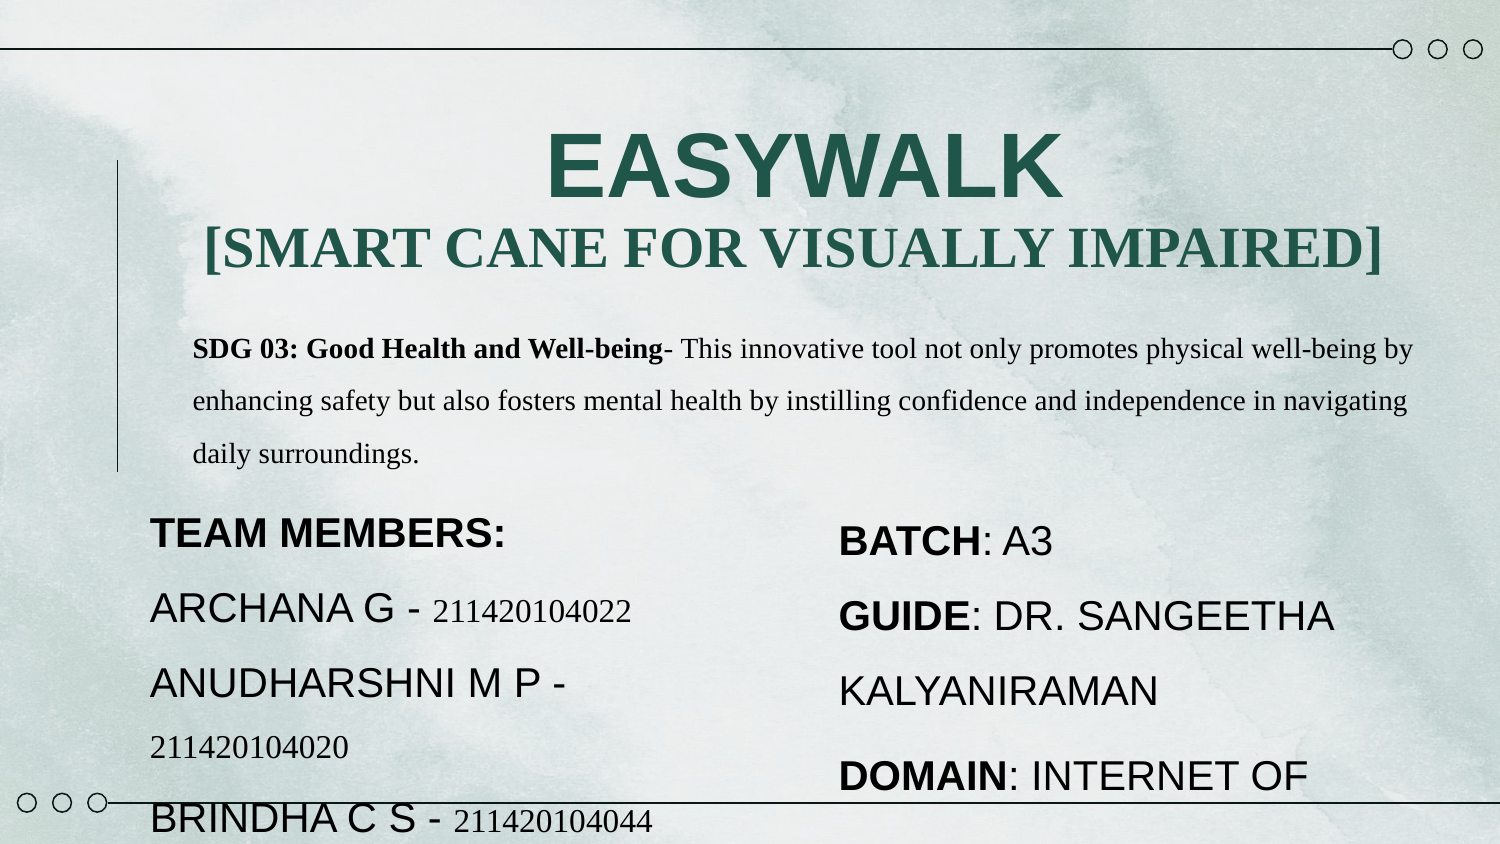

# EASYWALK [SMART CANE FOR VISUALLY IMPAIRED]
SDG 03: Good Health and Well-being- This innovative tool not only promotes physical well-being by enhancing safety but also fosters mental health by instilling confidence and independence in navigating daily surroundings.
BATCH: A3
GUIDE: DR. SANGEETHA KALYANIRAMAN
DOMAIN: INTERNET OF THINGS
TEAM MEMBERS:
ARCHANA G - 211420104022
ANUDHARSHNI M P - 211420104020
BRINDHA C S - 211420104044